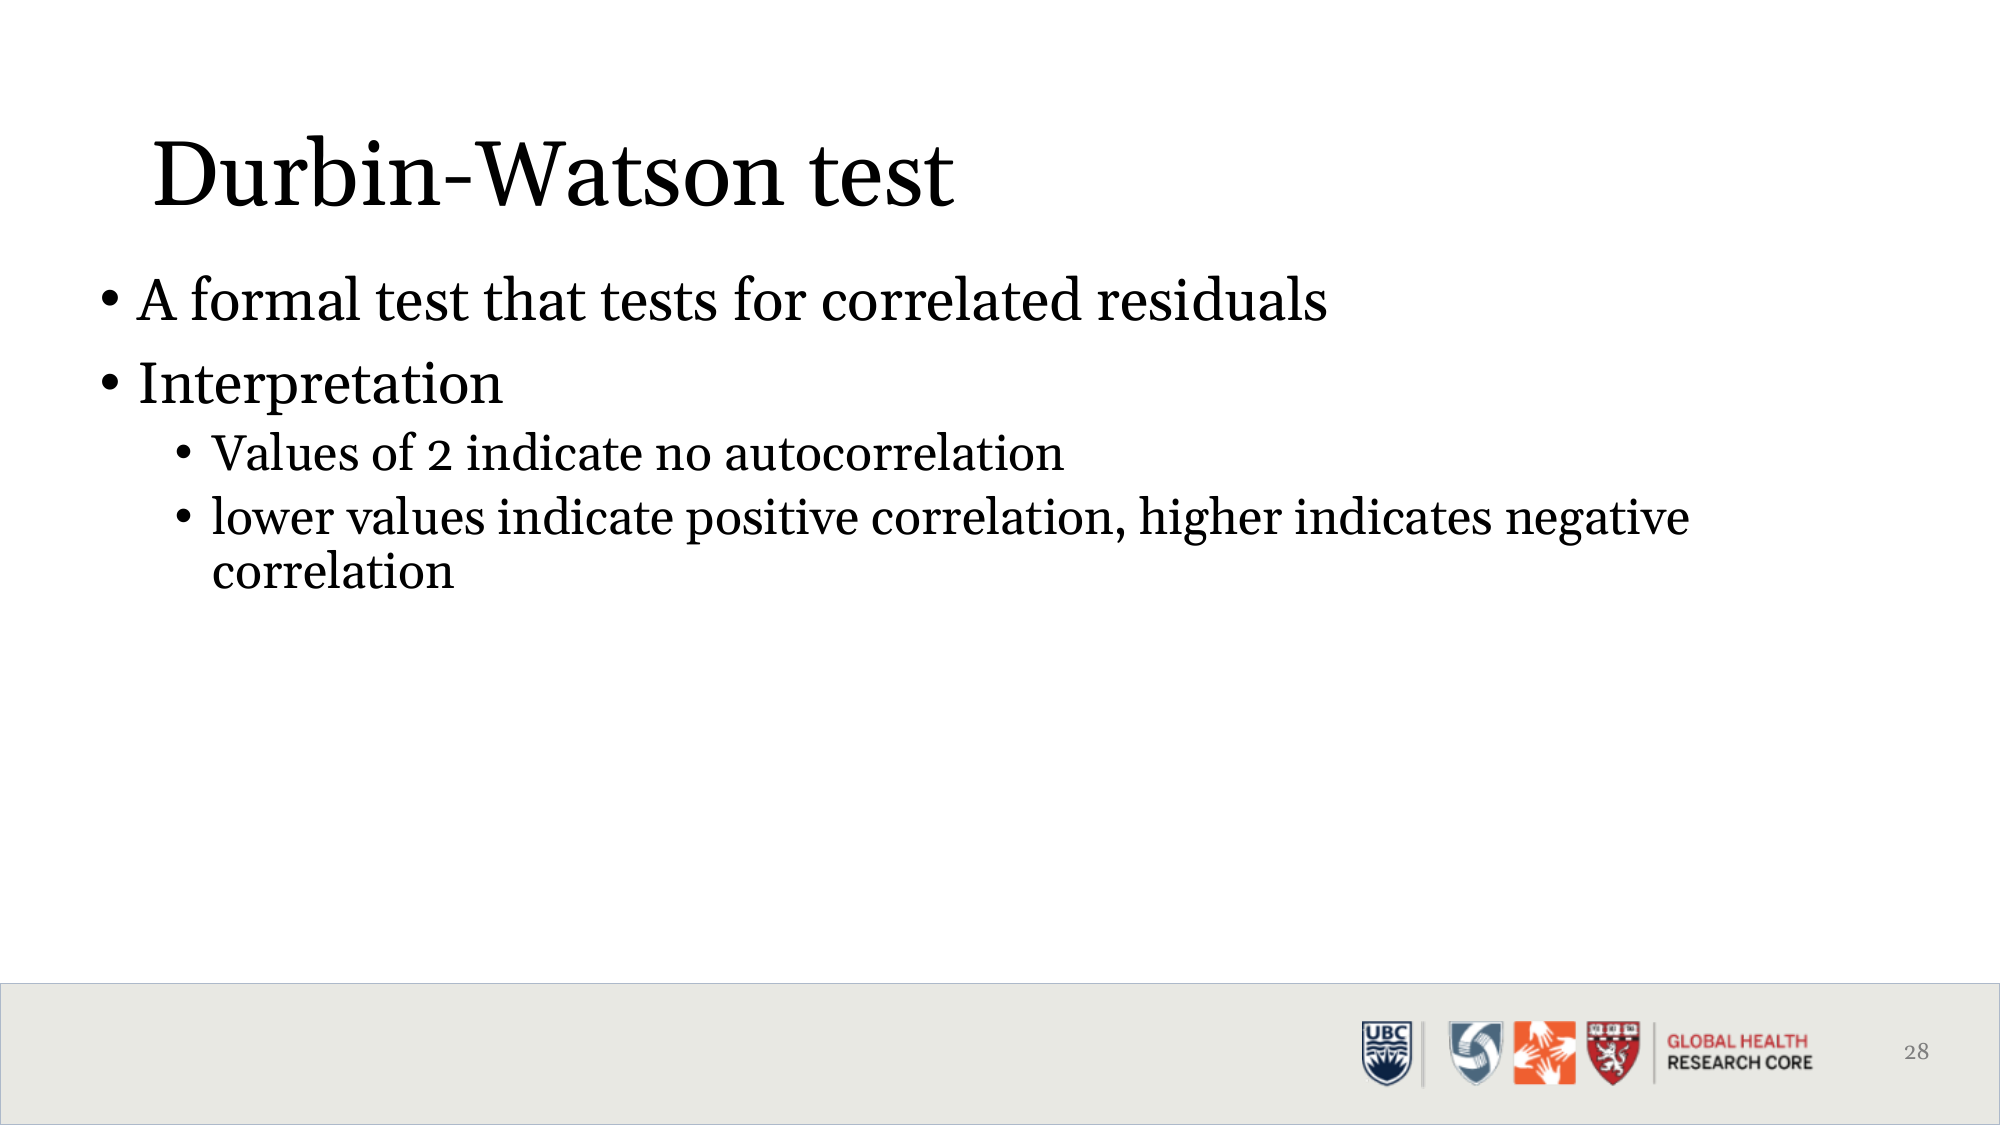

# Durbin-Watson test
A formal test that tests for correlated residuals
Interpretation
Values of 2 indicate no autocorrelation
lower values indicate positive correlation, higher indicates negative correlation